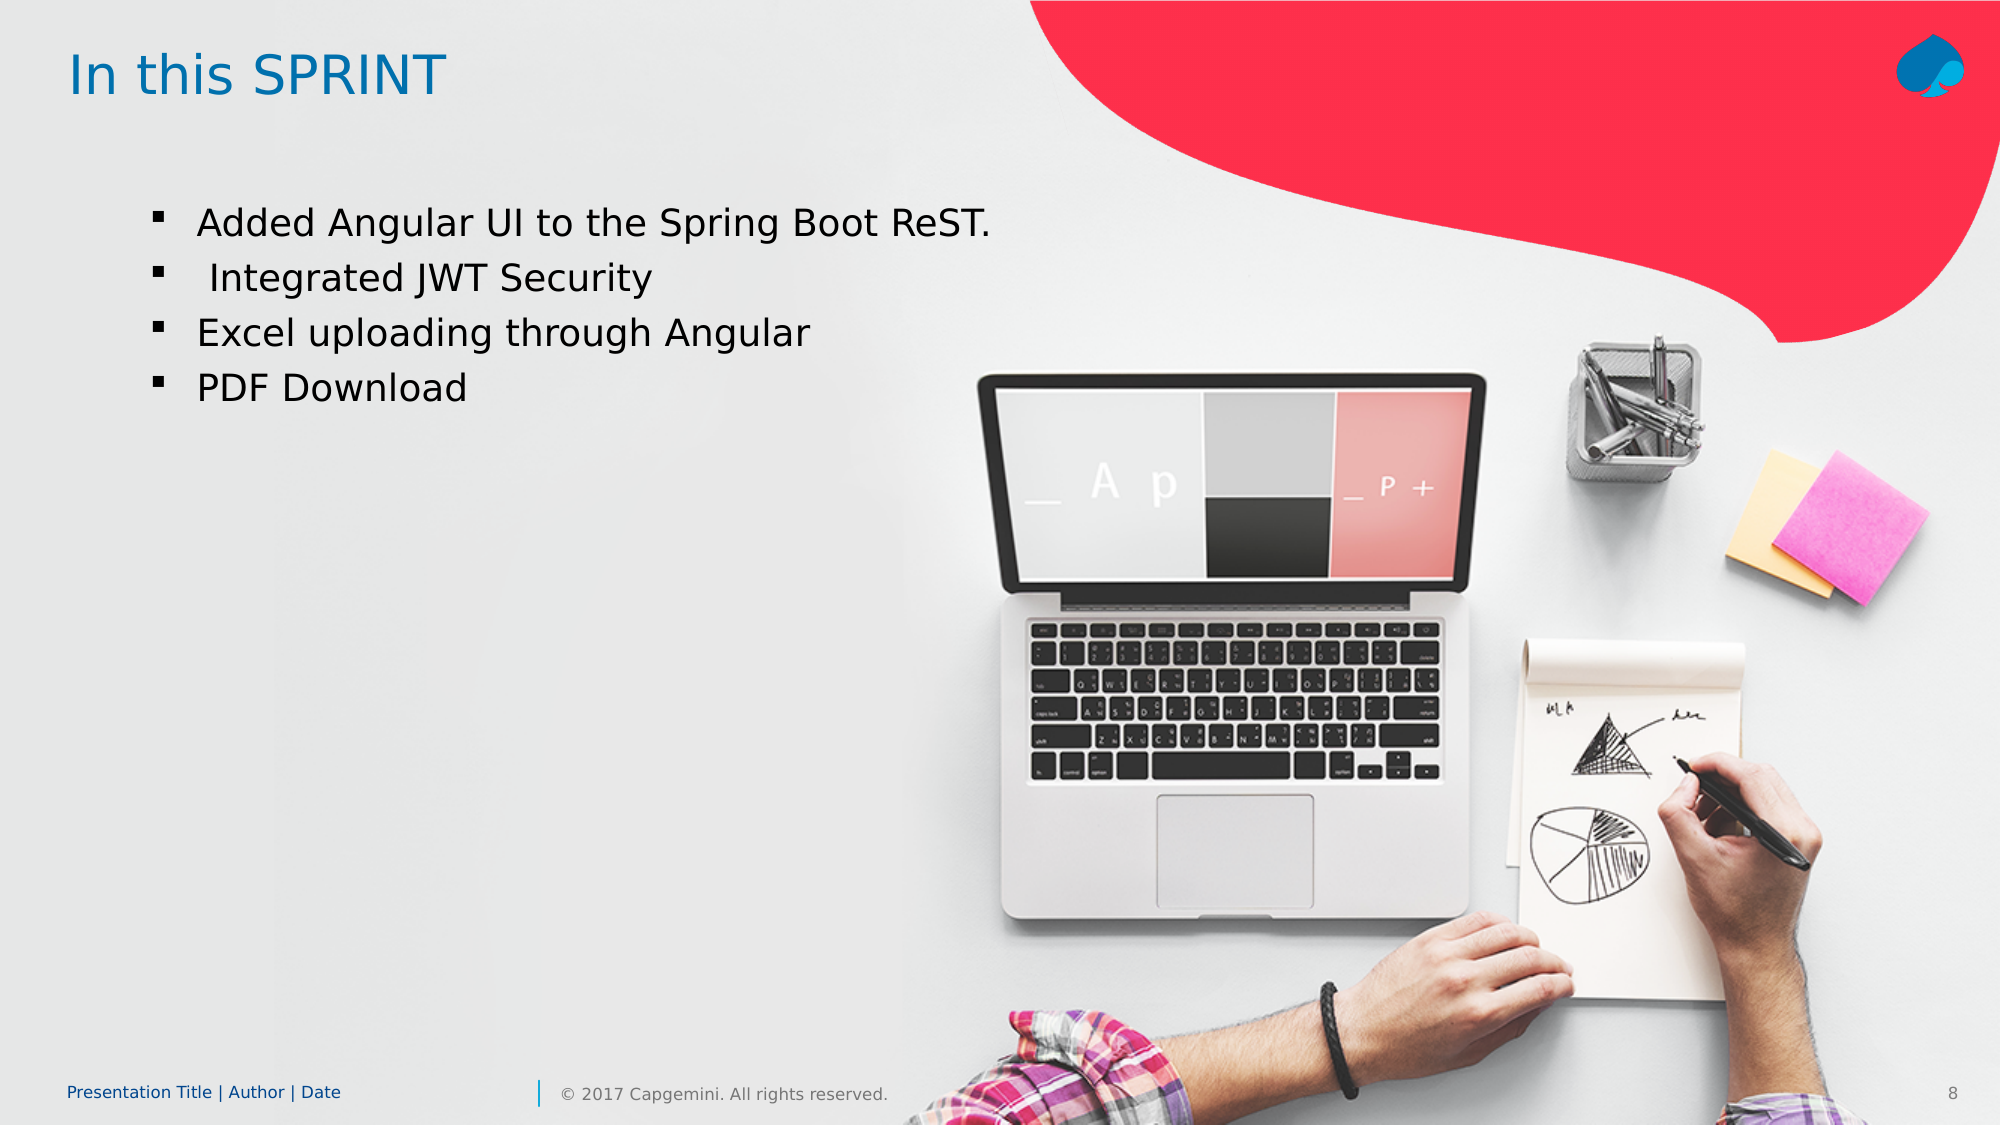

# In this SPRINT
Added Angular UI to the Spring Boot ReST.
 Integrated JWT Security
Excel uploading through Angular
PDF Download